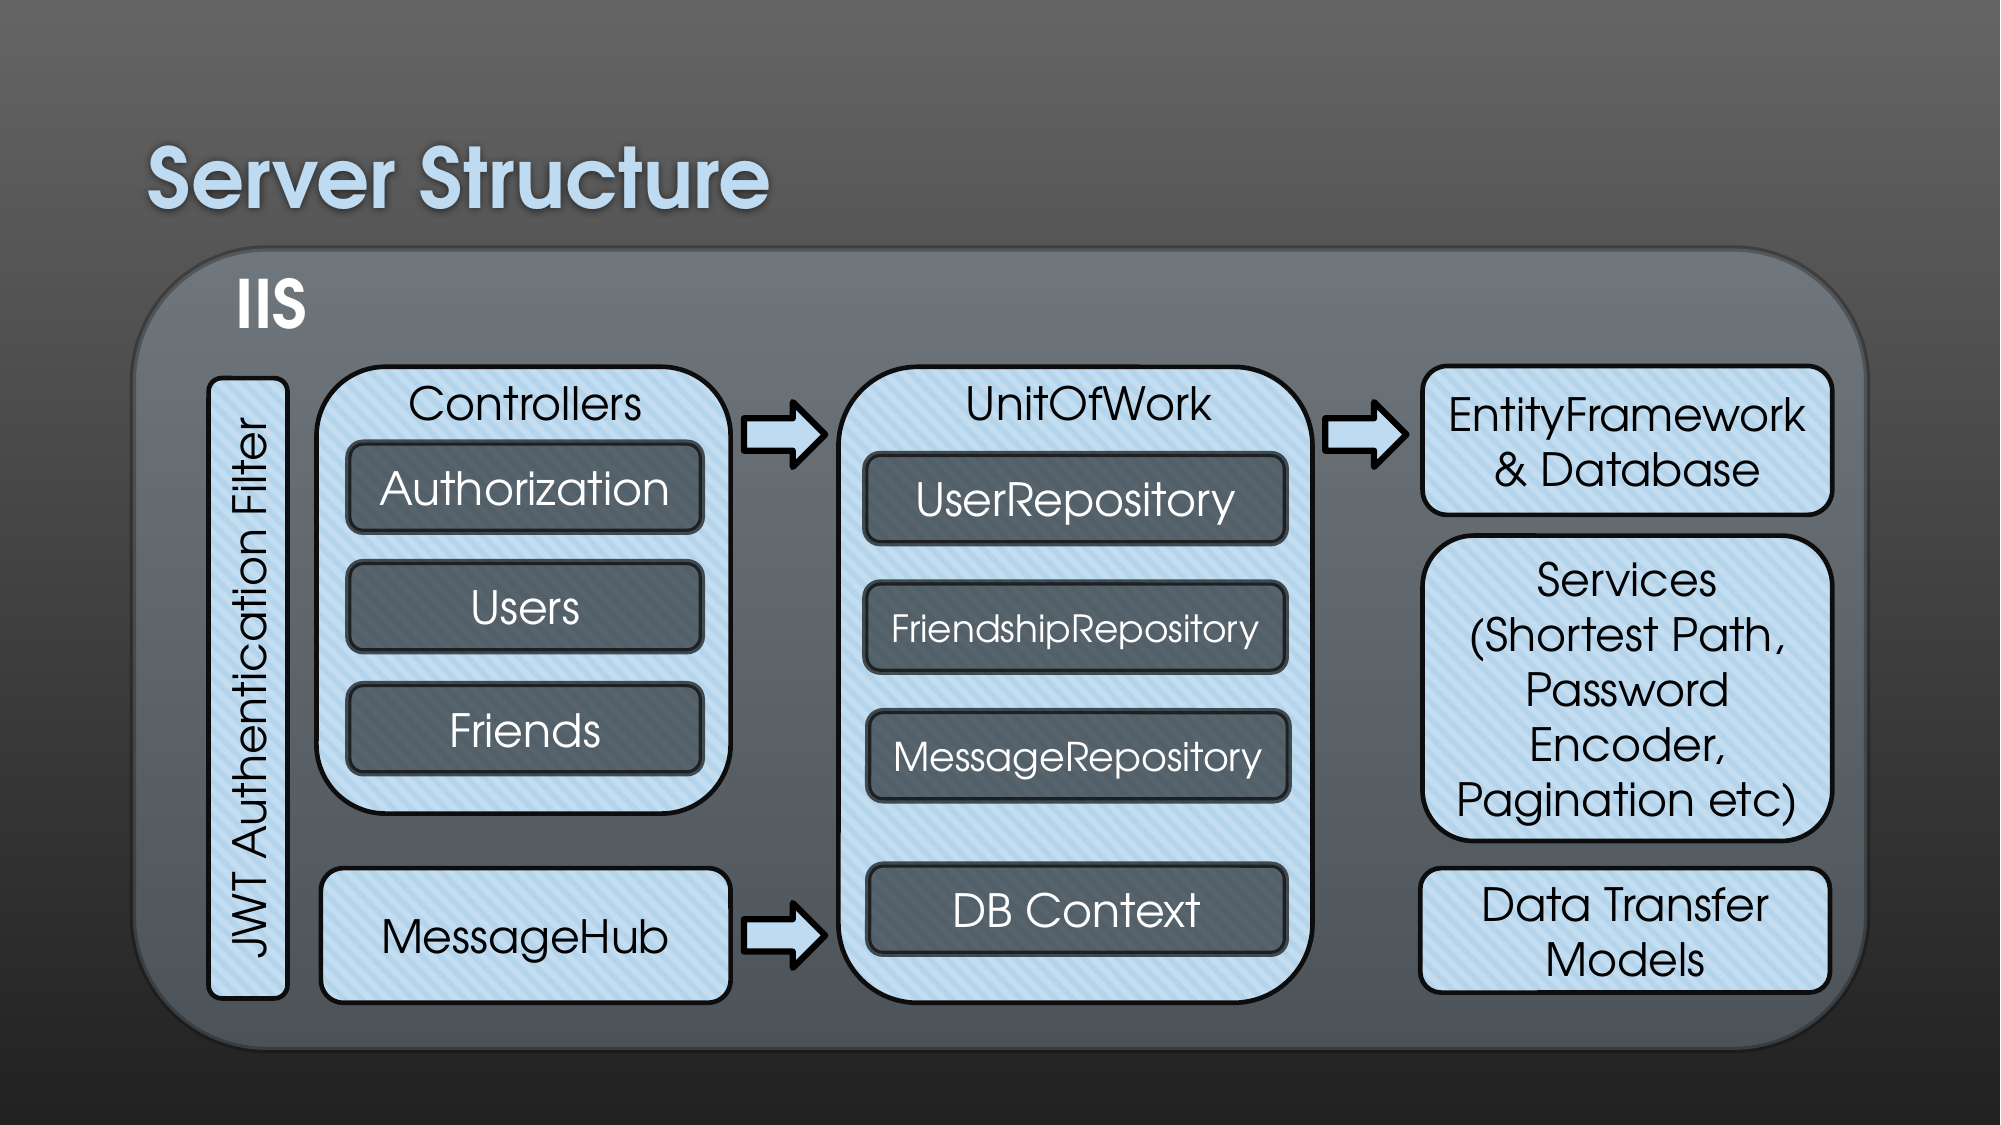

# Server Structure

IIS
EntityFramework & Database

Controllers
Authorization
Users
Friends
UnitOfWork
JWT Authentication Filter

UserRepository
Services (Shortest Path, Password Encoder, Pagination etc)
FriendshipRepository
MessageRepository
DB Context
MessageHub
Data Transfer Models